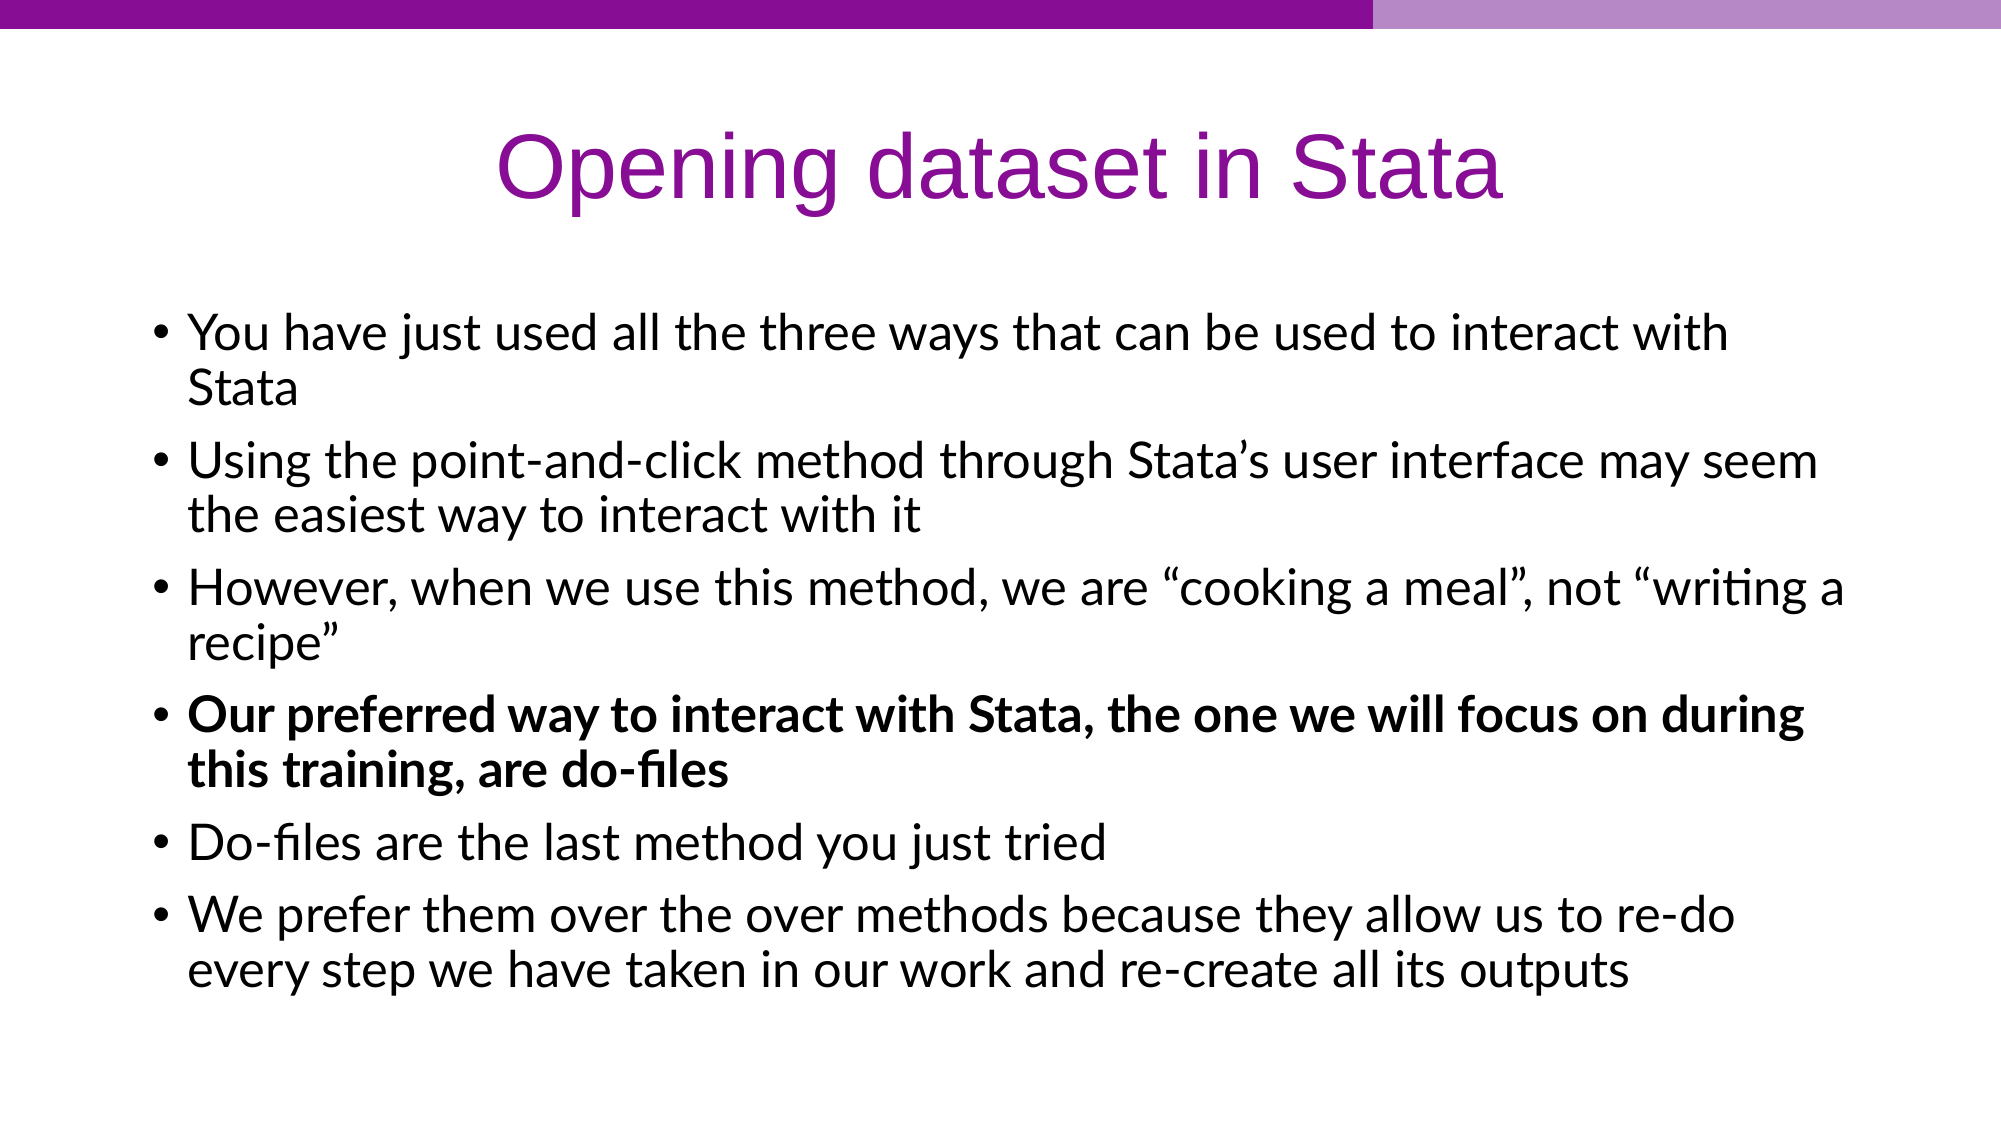

# Opening dataset in Stata
You have just used all the three ways that can be used to interact with Stata
Using the point-and-click method through Stata’s user interface may seem the easiest way to interact with it
However, when we use this method, we are “cooking a meal”, not “writing a recipe”
Our preferred way to interact with Stata, the one we will focus on during this training, are do-files
Do-files are the last method you just tried
We prefer them over the over methods because they allow us to re-do every step we have taken in our work and re-create all its outputs